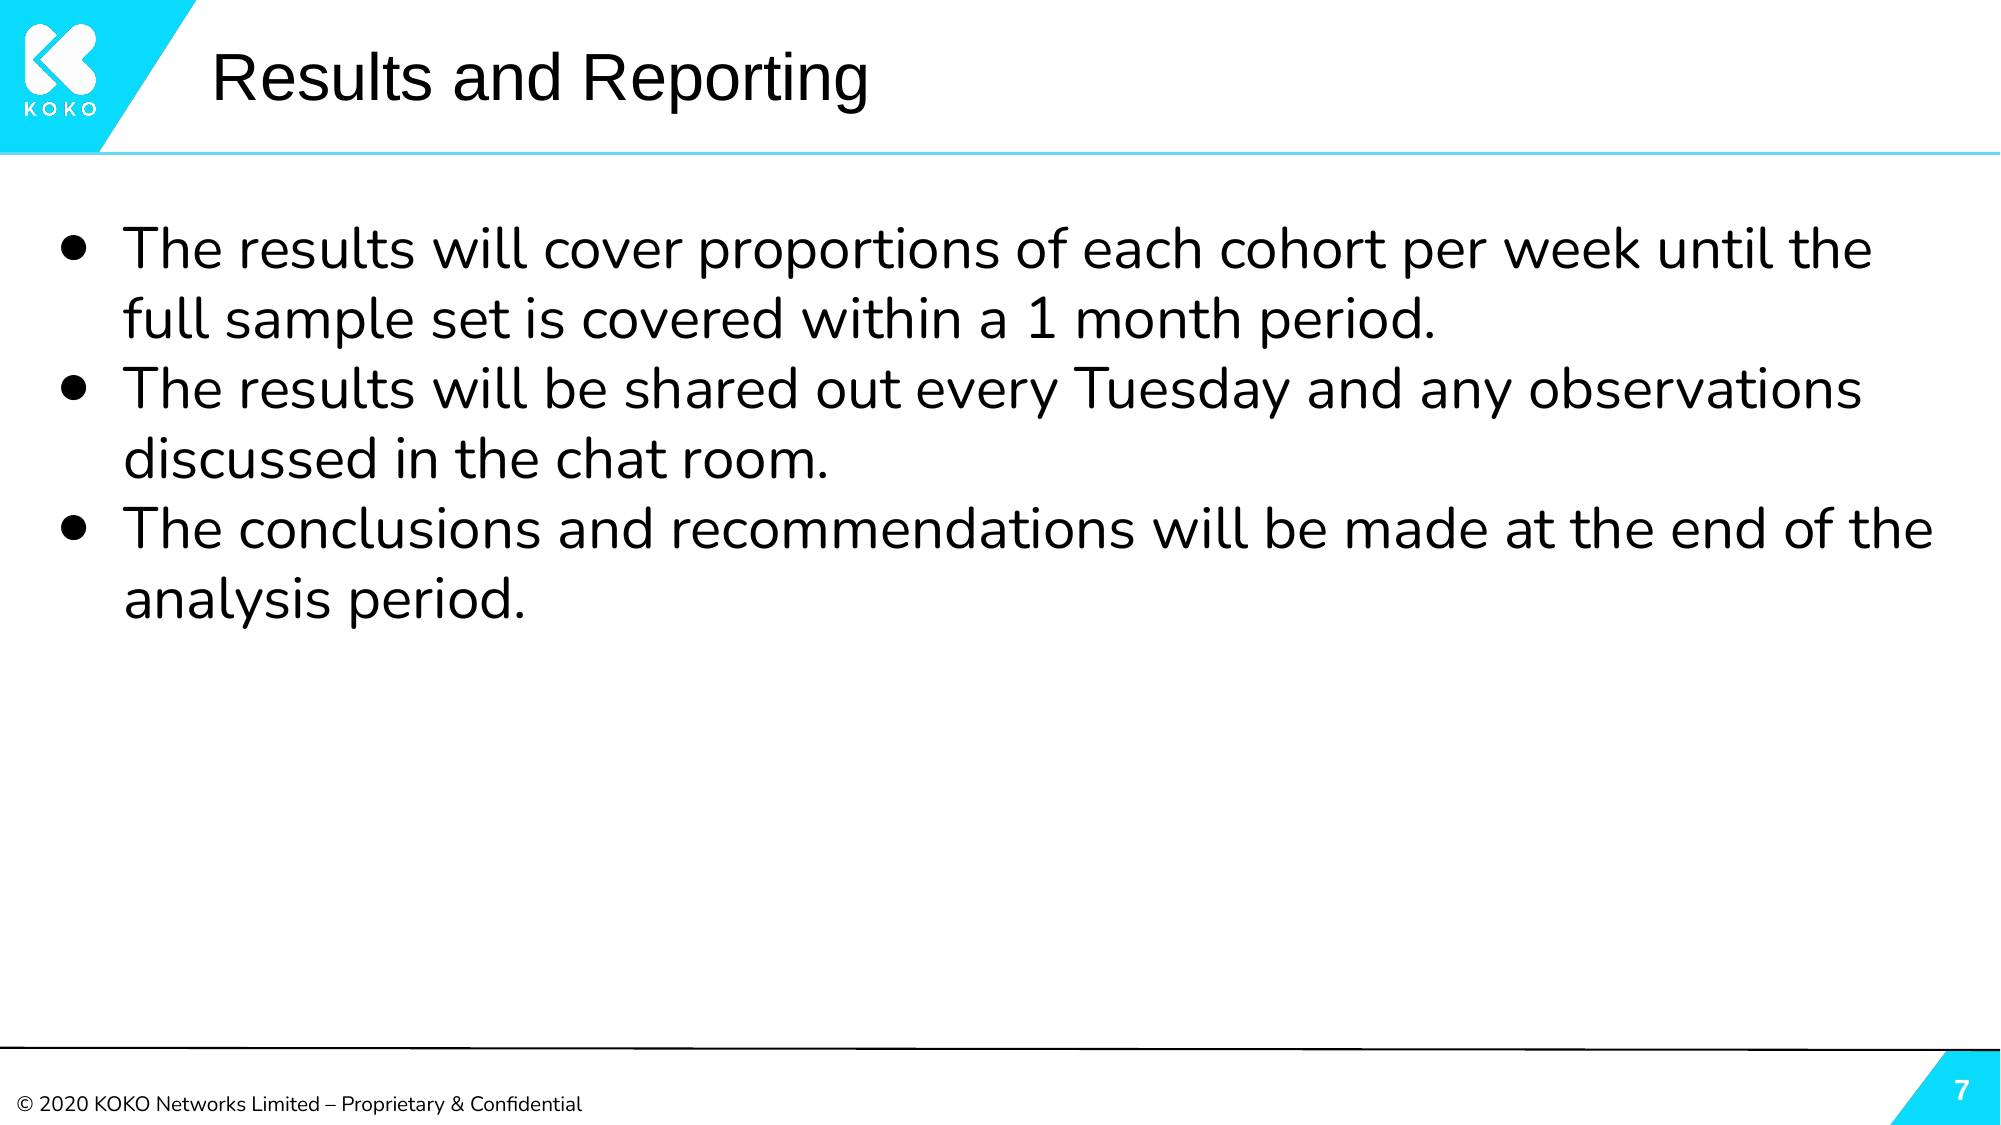

# Results and Reporting
The results will cover proportions of each cohort per week until the full sample set is covered within a 1 month period.
The results will be shared out every Tuesday and any observations discussed in the chat room.
The conclusions and recommendations will be made at the end of the analysis period.
7